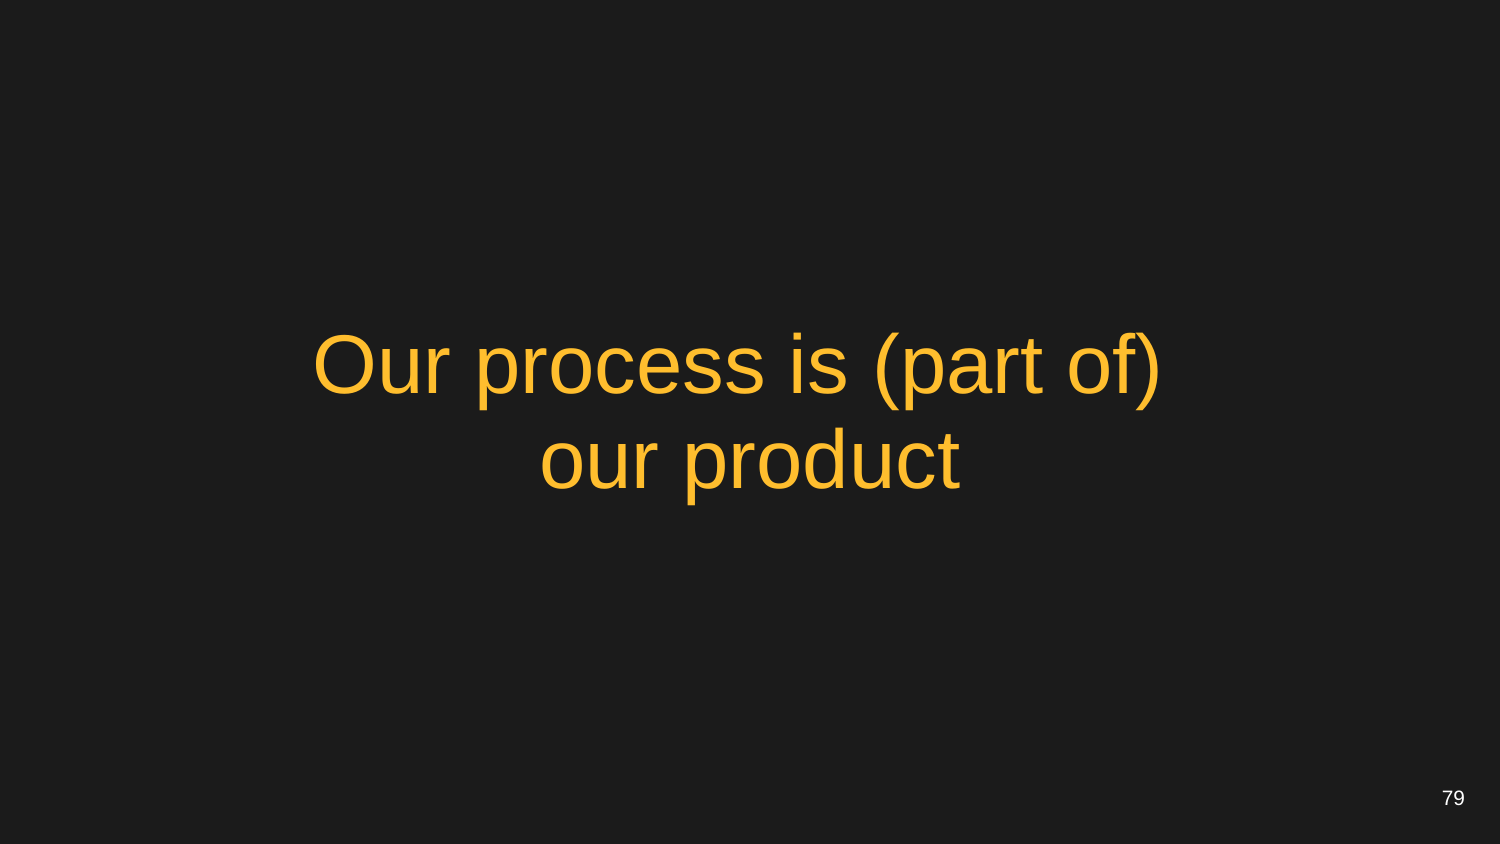

# Our process is (part of) our product
79